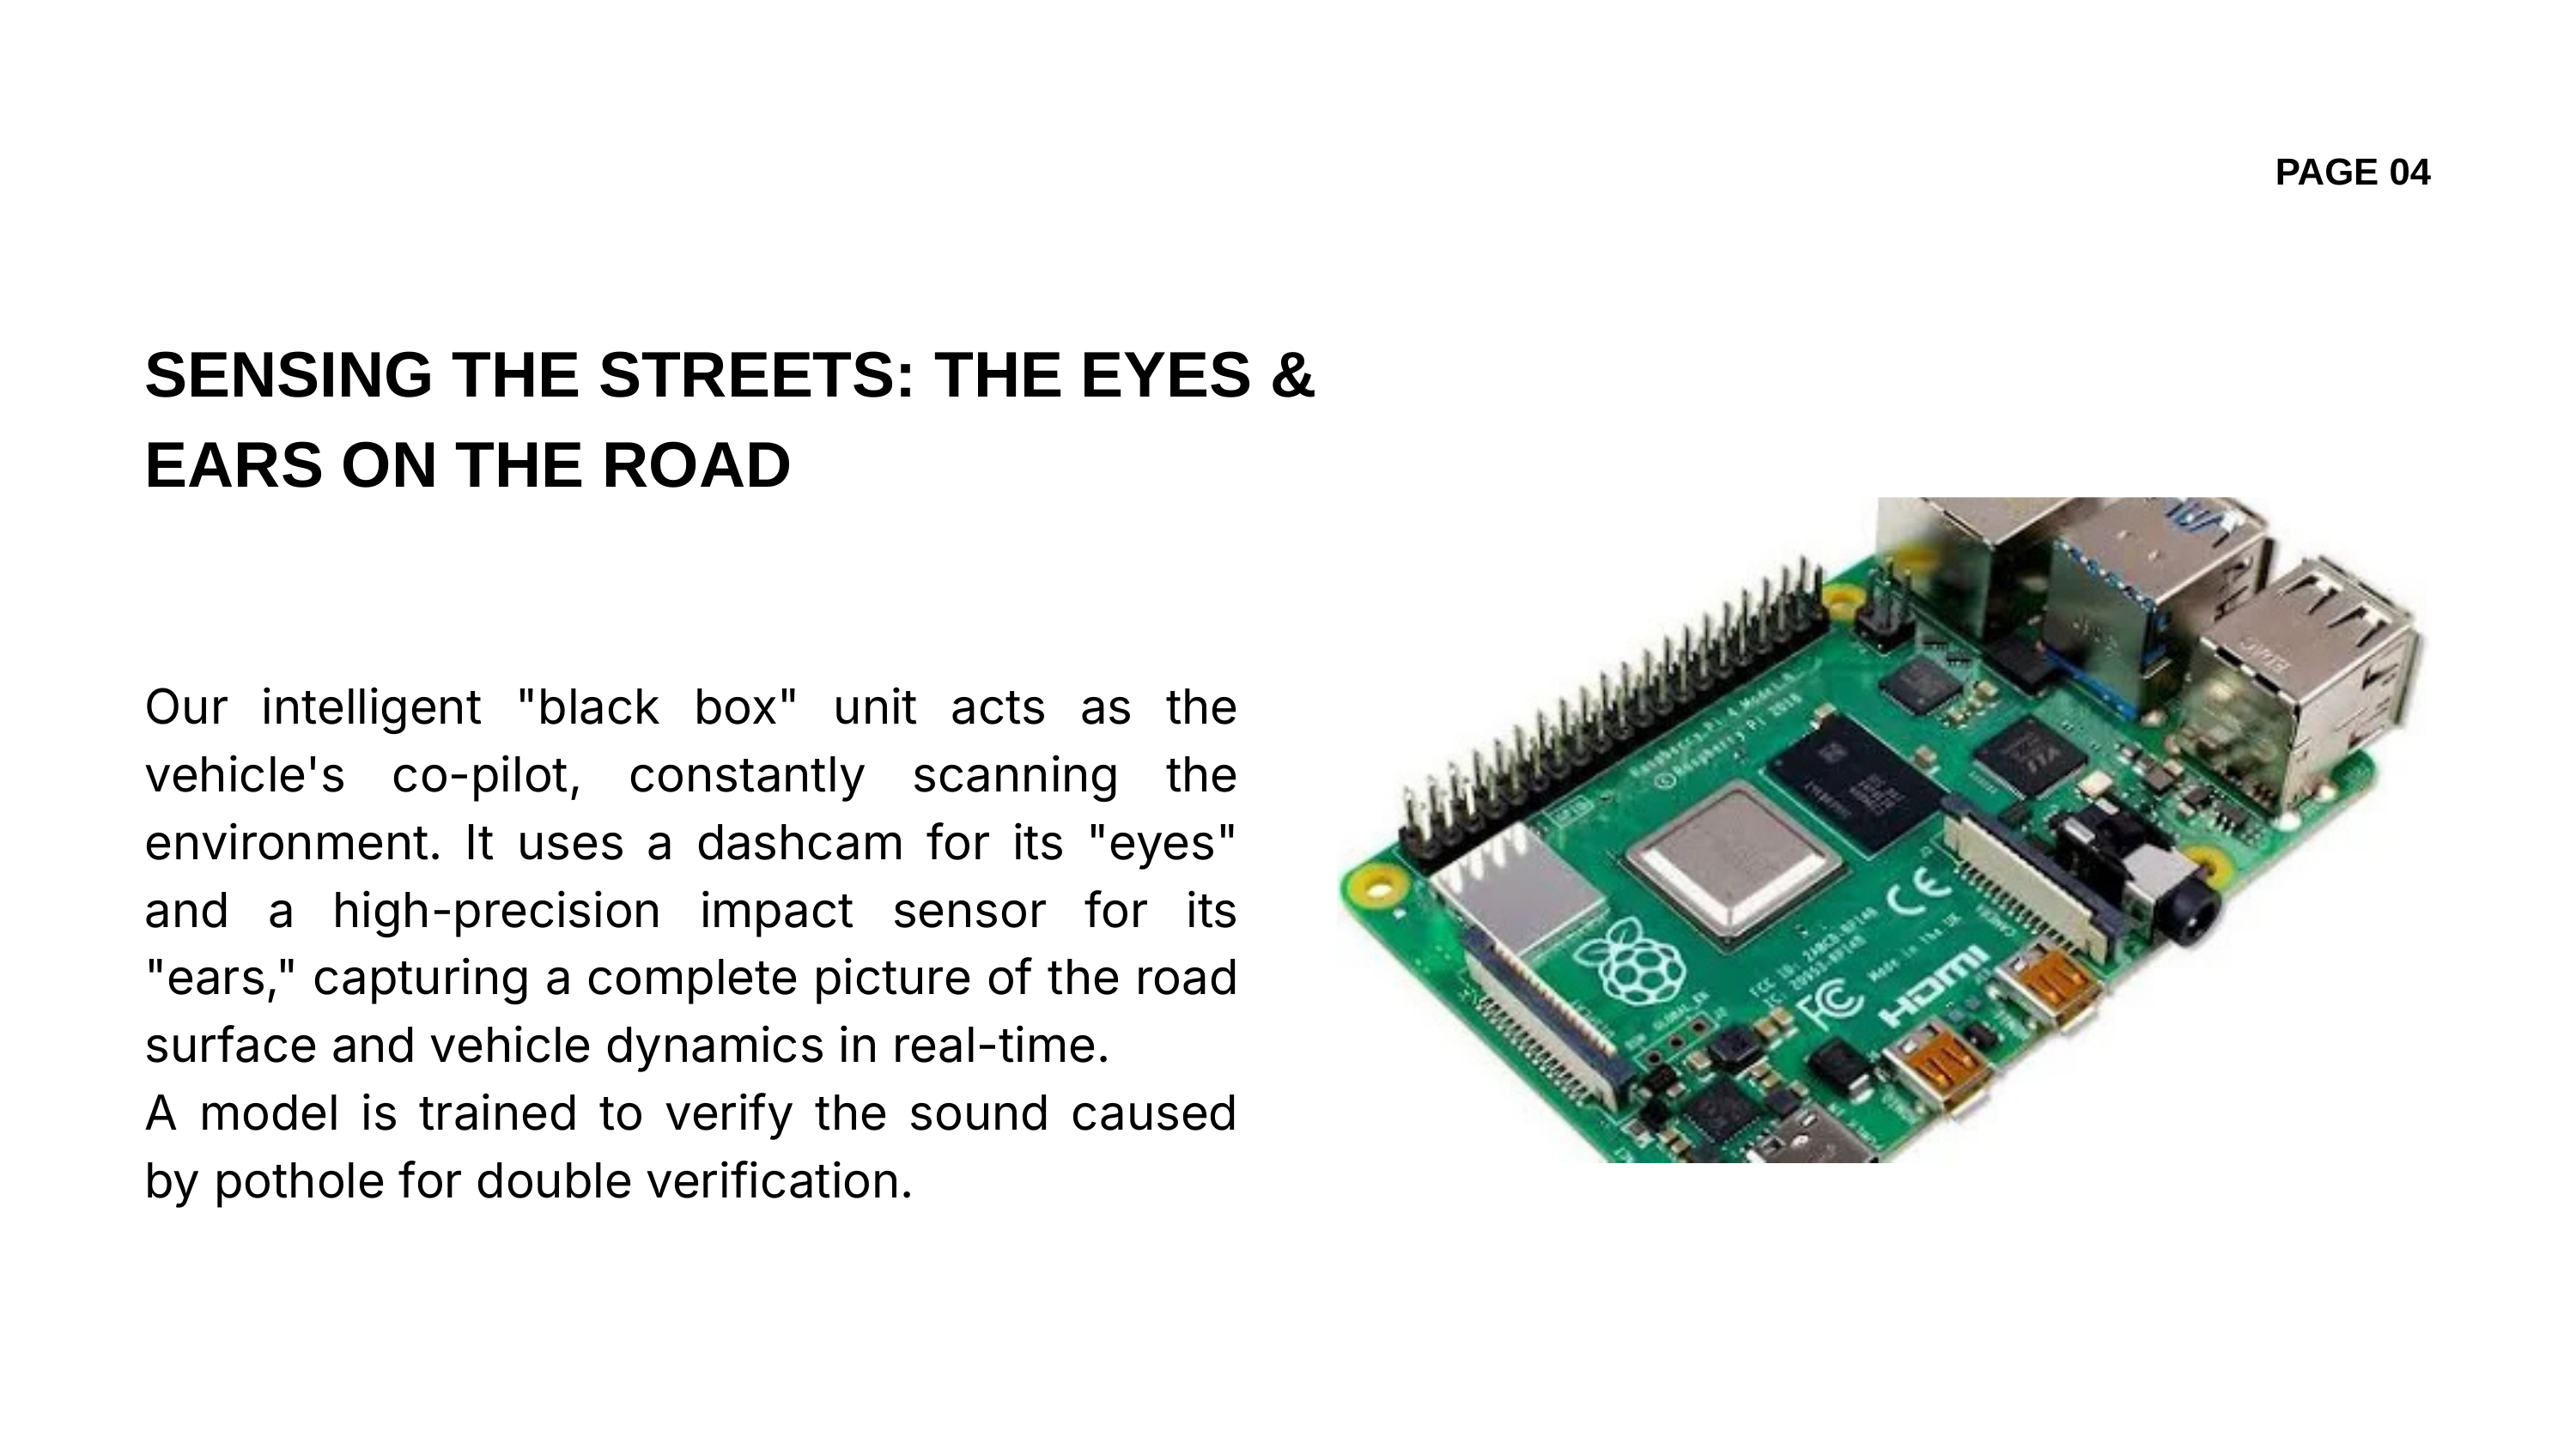

PAGE 04
SENSING THE STREETS: THE EYES & EARS ON THE ROAD

Our intelligent "black box" unit acts as the vehicle's co-pilot, constantly scanning the environment. It uses a dashcam for its "eyes" and a high-precision impact sensor for its "ears," capturing a complete picture of the road surface and vehicle dynamics in real-time.
A model is trained to verify the sound caused by pothole for double verification.

01